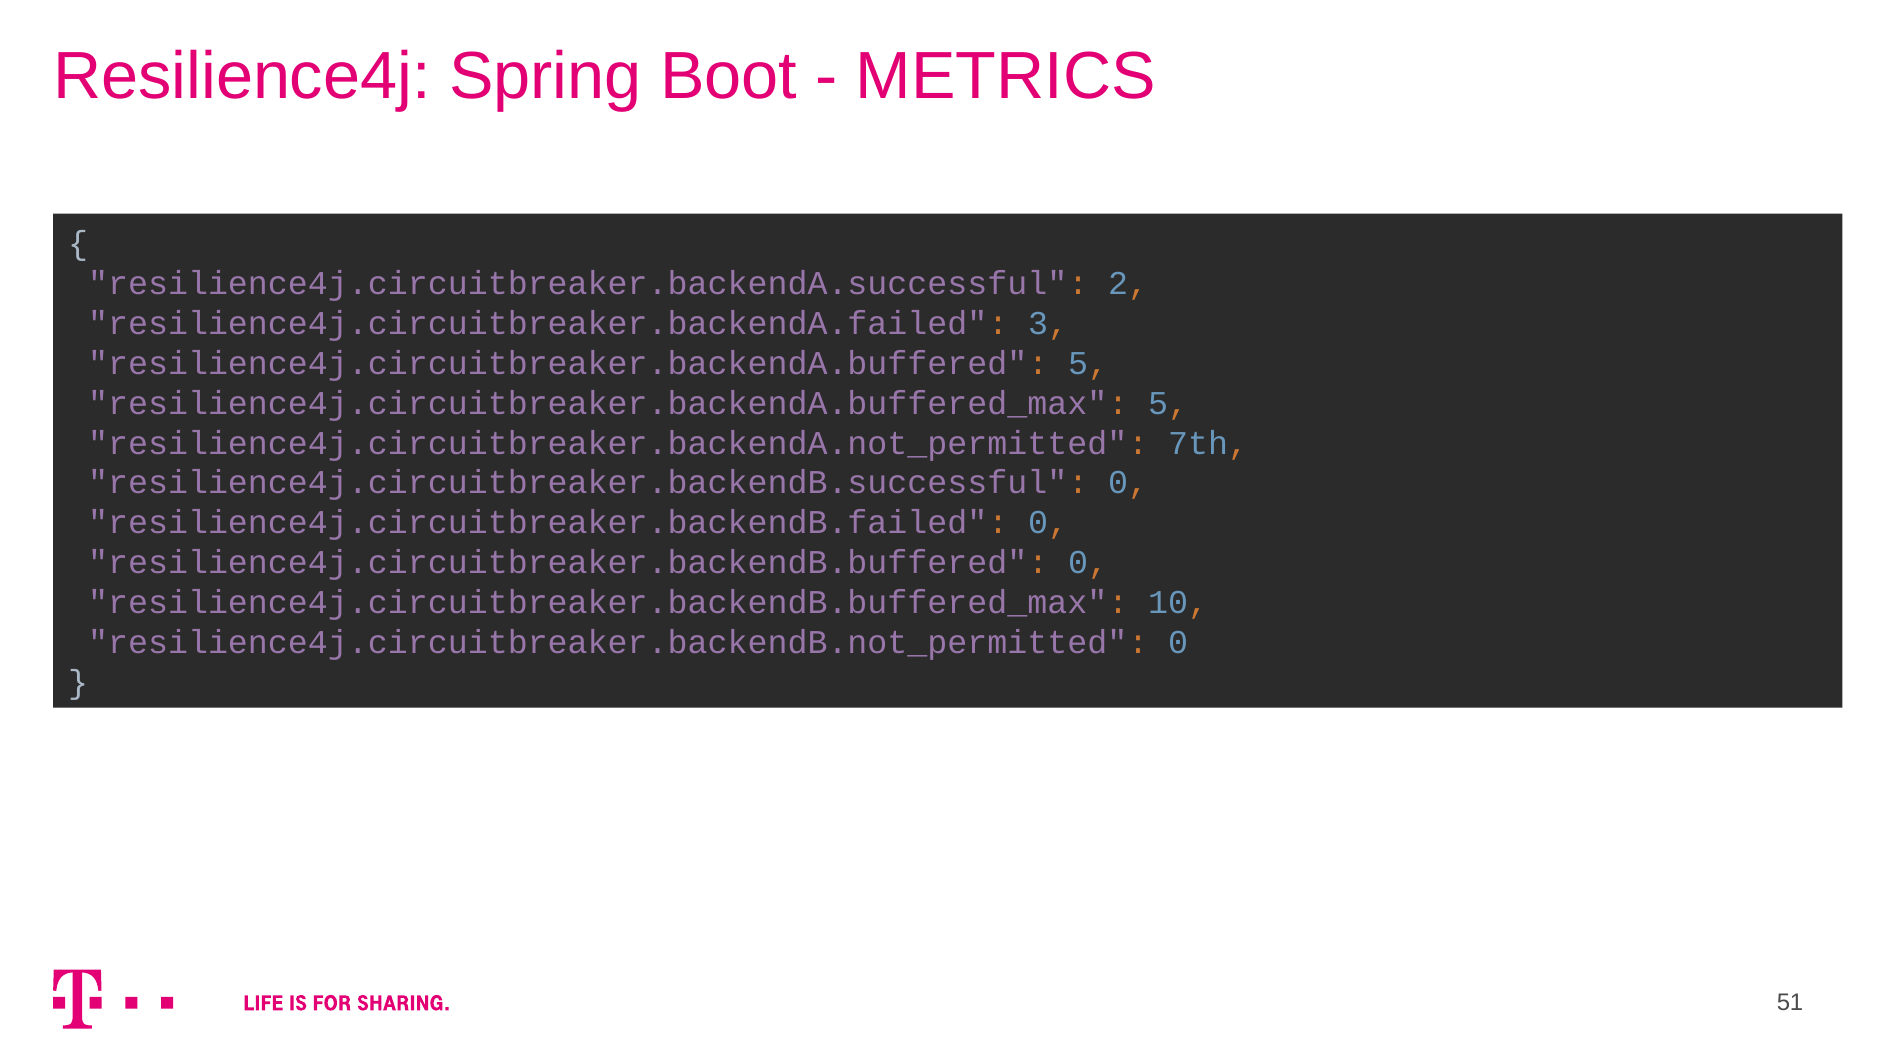

# Resilience4j: Spring Boot - METRICS
{
 "resilience4j.circuitbreaker.backendA.successful": 2,
 "resilience4j.circuitbreaker.backendA.failed": 3,
 "resilience4j.circuitbreaker.backendA.buffered": 5,
 "resilience4j.circuitbreaker.backendA.buffered_max": 5,
 "resilience4j.circuitbreaker.backendA.not_permitted": 7th,
 "resilience4j.circuitbreaker.backendB.successful": 0,
 "resilience4j.circuitbreaker.backendB.failed": 0,
 "resilience4j.circuitbreaker.backendB.buffered": 0,
 "resilience4j.circuitbreaker.backendB.buffered_max": 10,
 "resilience4j.circuitbreaker.backendB.not_permitted": 0
}
51